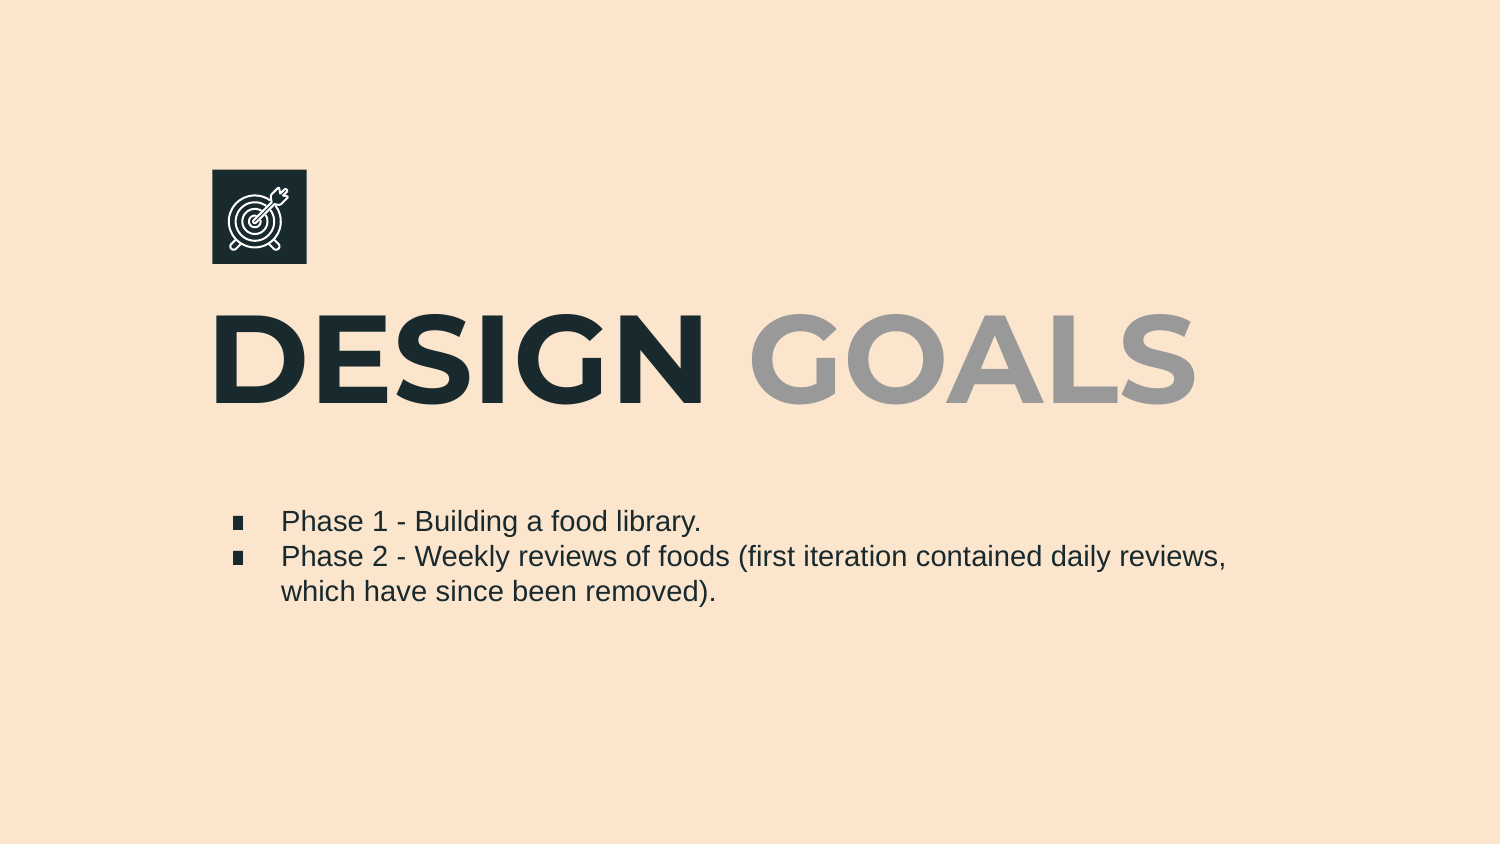

# DESIGN GOALS
Phase 1 - Building a food library.
Phase 2 - Weekly reviews of foods (first iteration contained daily reviews, which have since been removed).